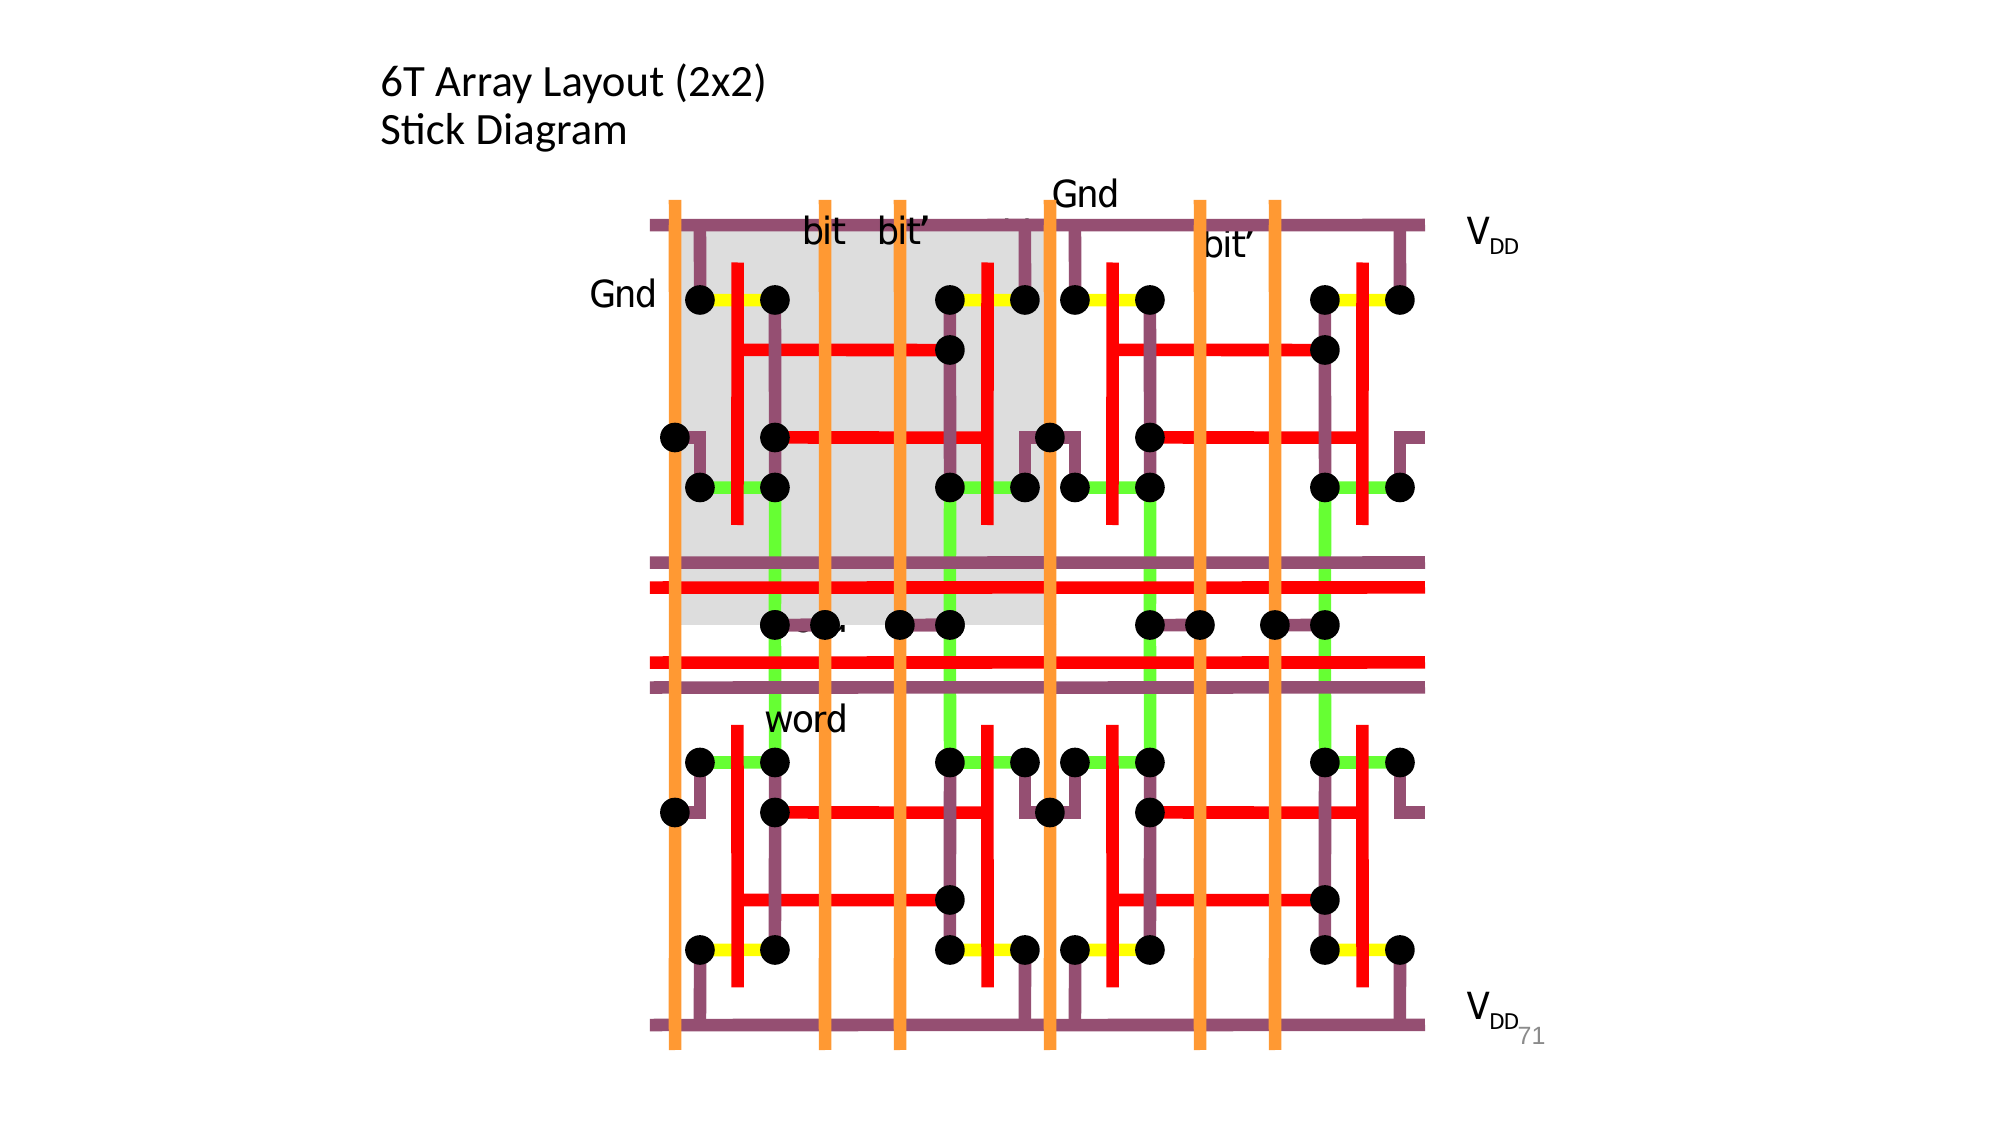

# 6T Array Layout (2x2) Stick Diagram
Gnd

bit’
bit
VDD
bit
bit’
VDD
Gnd
word
word
VDD
71